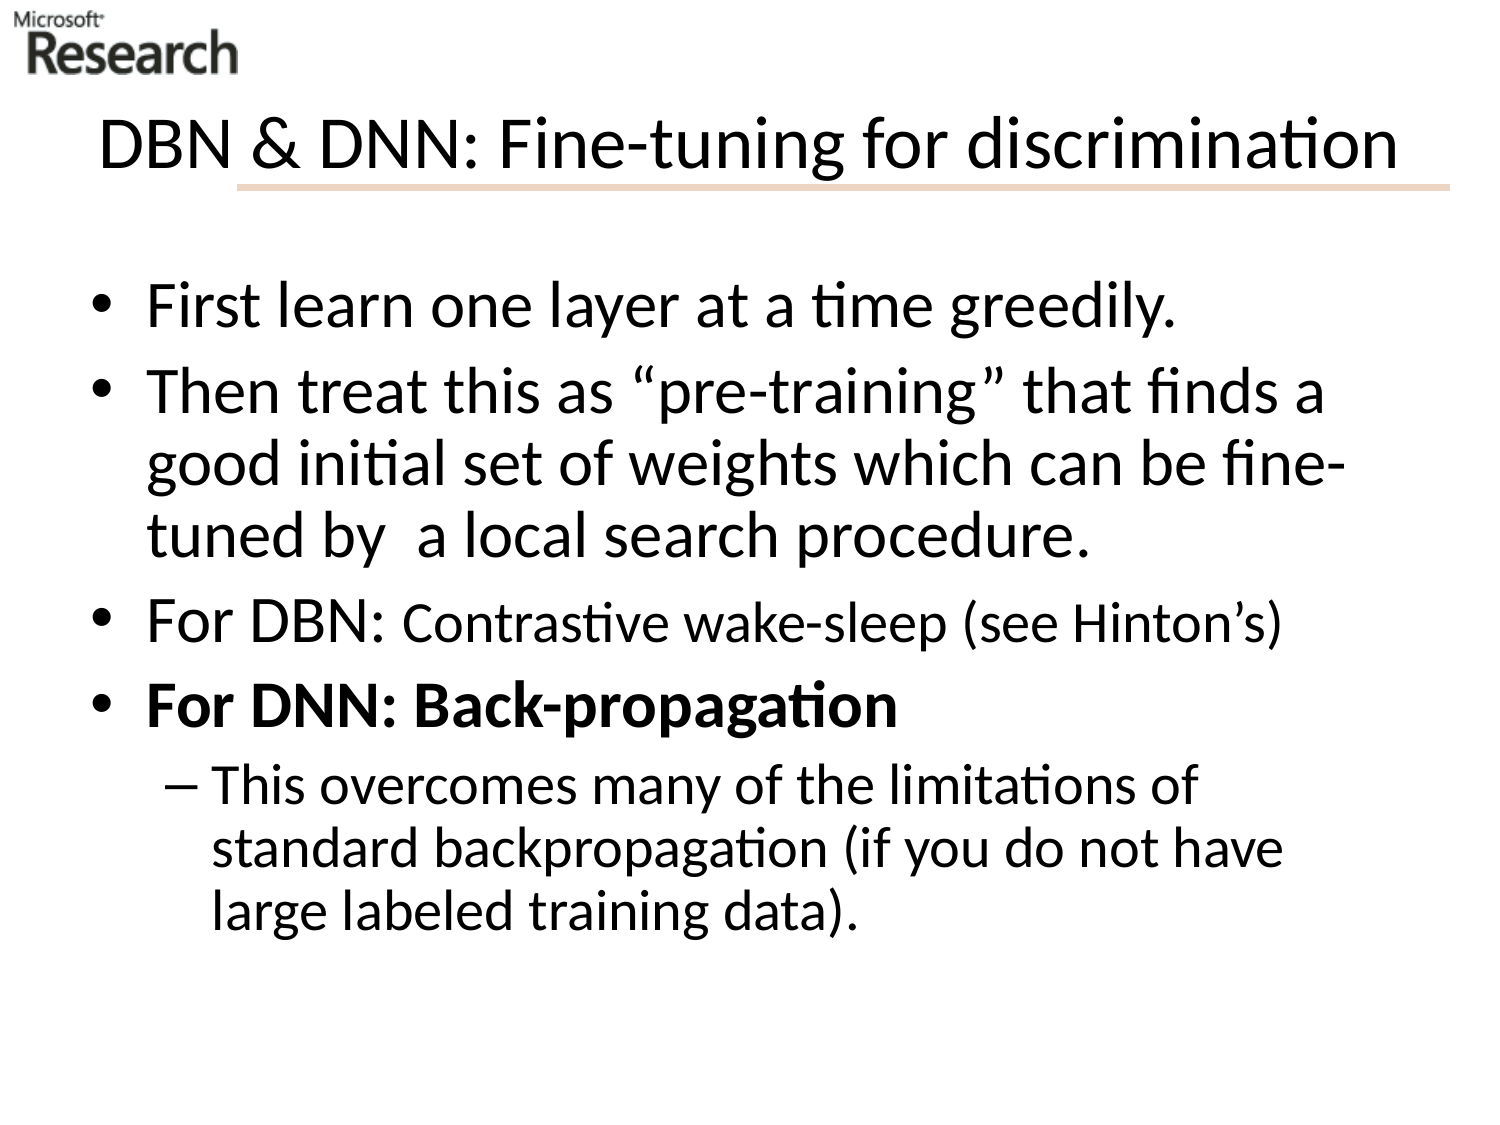

# DBN & DNN: Fine-tuning for discrimination
First learn one layer at a time greedily.
Then treat this as “pre-training” that finds a good initial set of weights which can be fine-tuned by  a local search procedure.
For DBN: Contrastive wake-sleep (see Hinton’s)
For DNN: Back-propagation
This overcomes many of the limitations of standard backpropagation (if you do not have large labeled training data).